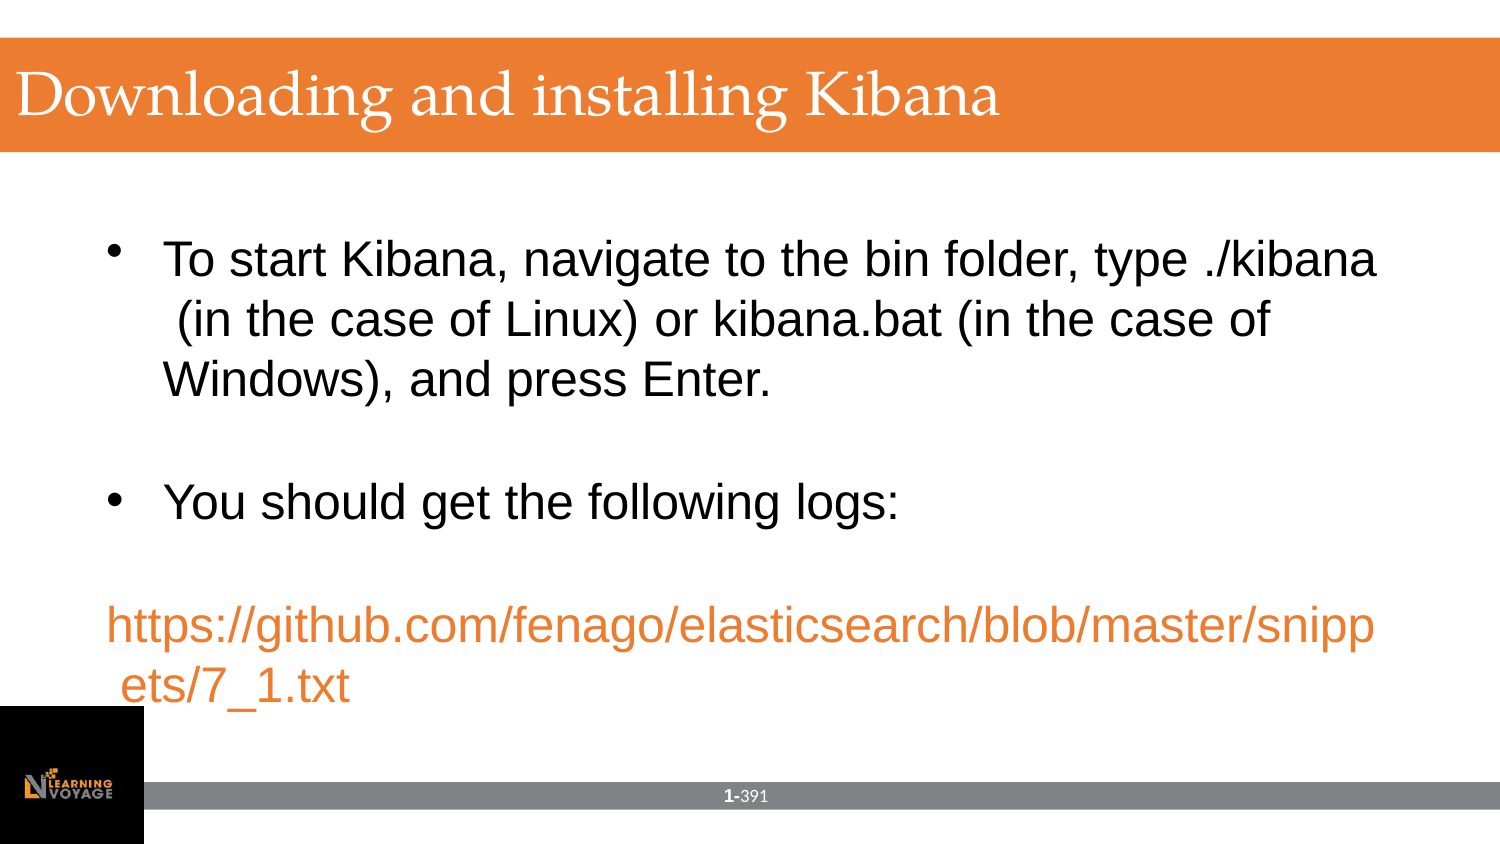

# Downloading and installing Kibana
To start Kibana, navigate to the bin folder, type ./kibana  (in the case of Linux) or kibana.bat (in the case of  Windows), and press Enter.

You should get the following logs:

https://github.com/fenago/elasticsearch/blob/master/snipp  ets/7_1.txt
1-391